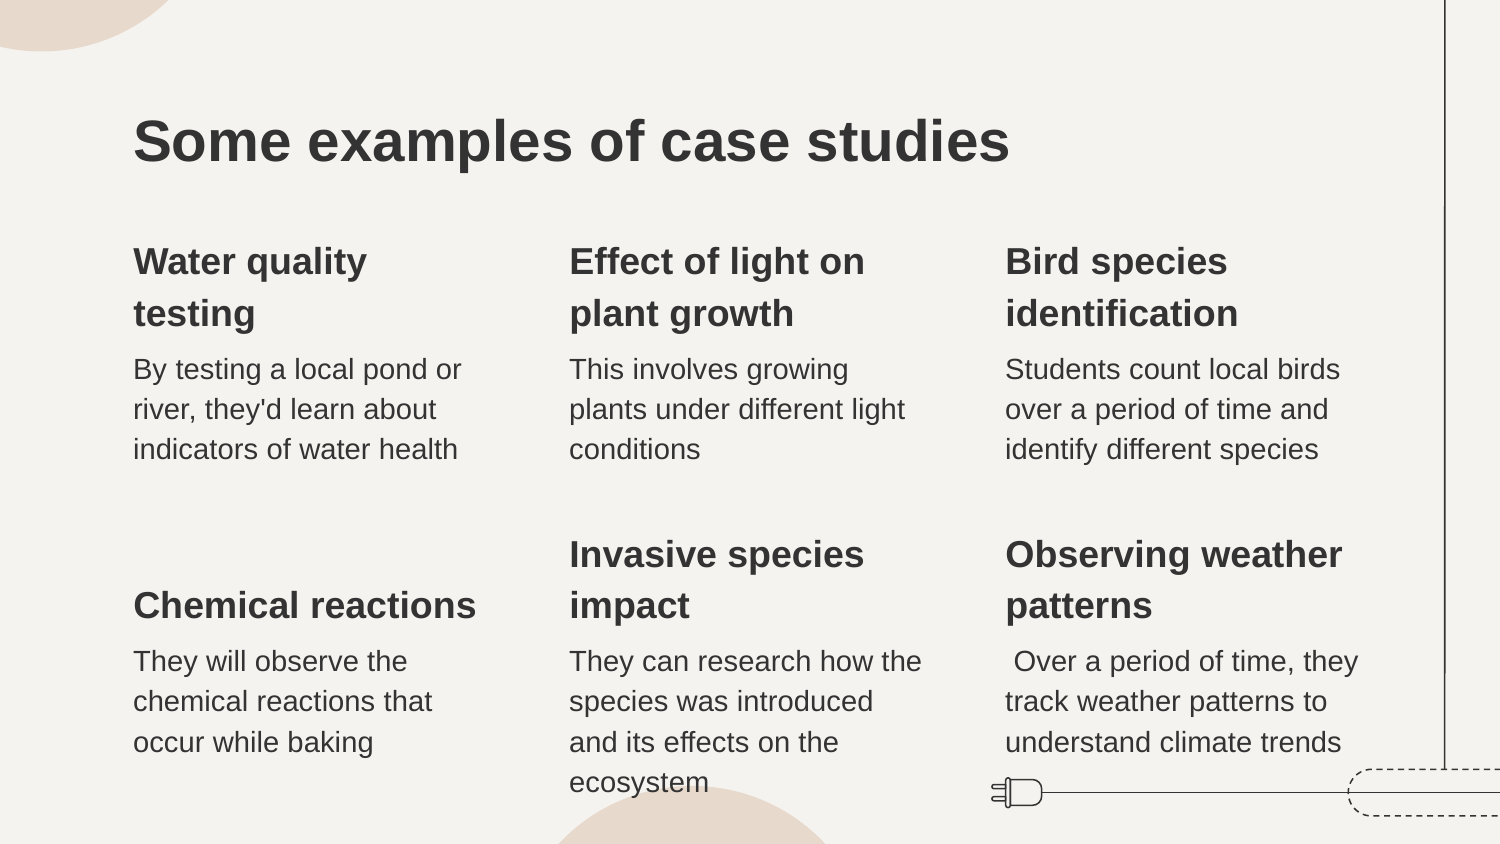

# Some examples of case studies
Water quality testing
Effect of light on plant growth
Bird species identification
By testing a local pond or river, they'd learn about indicators of water health
This involves growing plants under different light conditions
Students count local birds over a period of time and identify different species
Chemical reactions
Invasive species impact
Observing weather patterns
They will observe the chemical reactions that occur while baking
They can research how the species was introduced and its effects on the ecosystem
 Over a period of time, they track weather patterns to understand climate trends